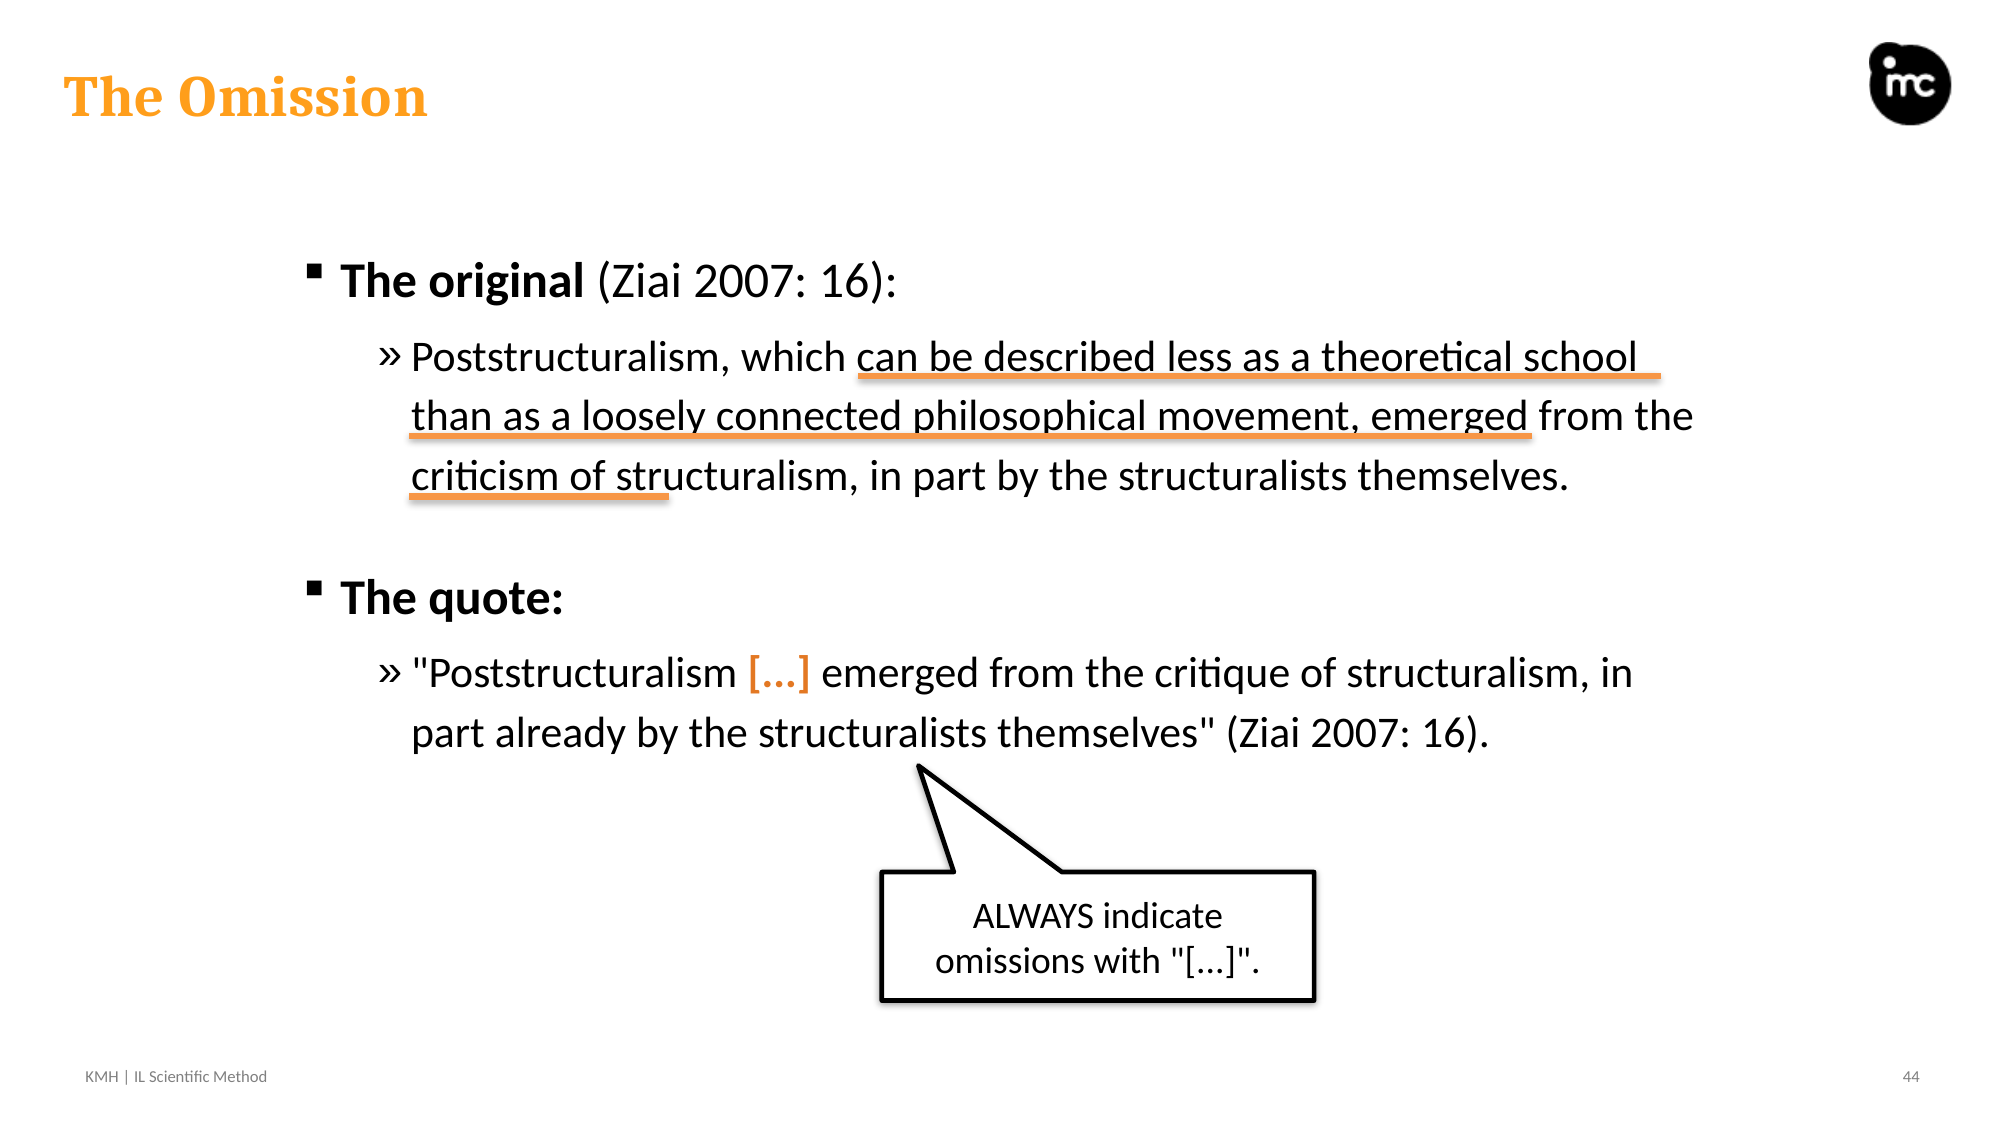

# The Omission
The original (Ziai 2007: 16):
Poststructuralism, which can be described less as a theoretical school than as a loosely connected philosophical movement, emerged from the criticism of structuralism, in part by the structuralists themselves.

The quote:
"Poststructuralism [...] emerged from the critique of structuralism, in part already by the structuralists themselves" (Ziai 2007: 16).

ALWAYS indicate omissions with "[...]".